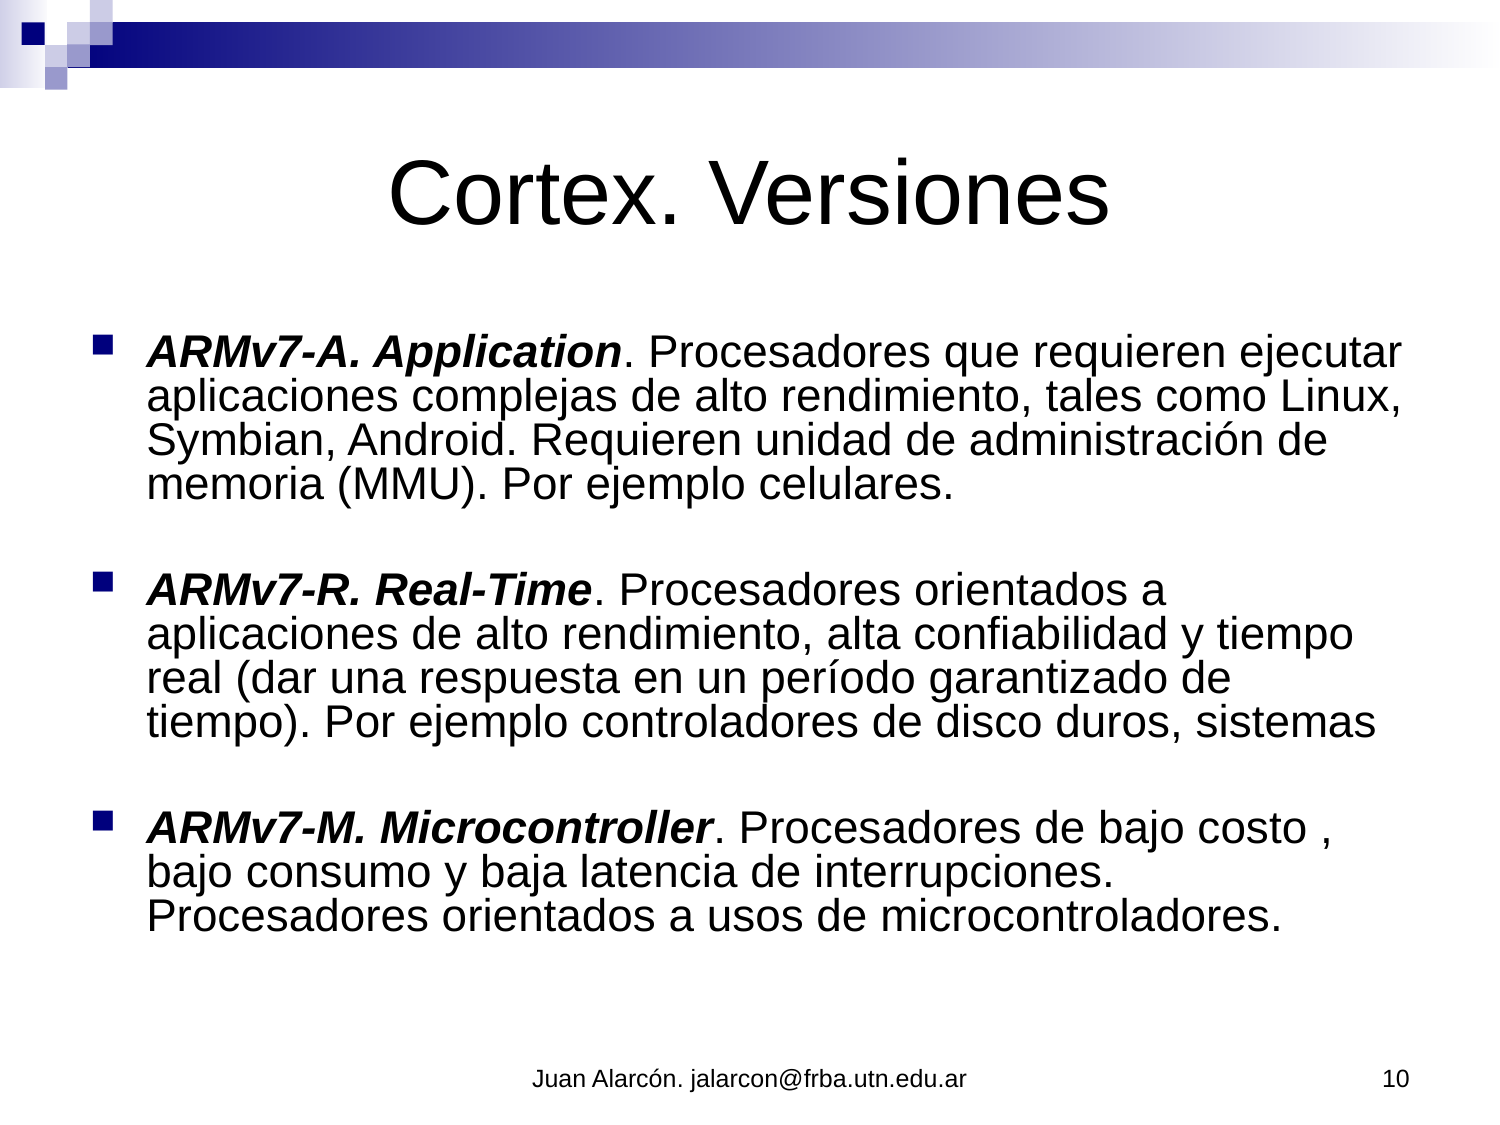

# Cortex. Versiones
ARMv7-A. Application. Procesadores que requieren ejecutar aplicaciones complejas de alto rendimiento, tales como Linux, Symbian, Android. Requieren unidad de administración de memoria (MMU). Por ejemplo celulares.

ARMv7-R. Real-Time. Procesadores orientados a aplicaciones de alto rendimiento, alta confiabilidad y tiempo real (dar una respuesta en un período garantizado de tiempo). Por ejemplo controladores de disco duros, sistemas

ARMv7-M. Microcontroller. Procesadores de bajo costo , bajo consumo y baja latencia de interrupciones. Procesadores orientados a usos de microcontroladores.
Juan Alarcón. jalarcon@frba.utn.edu.ar
10